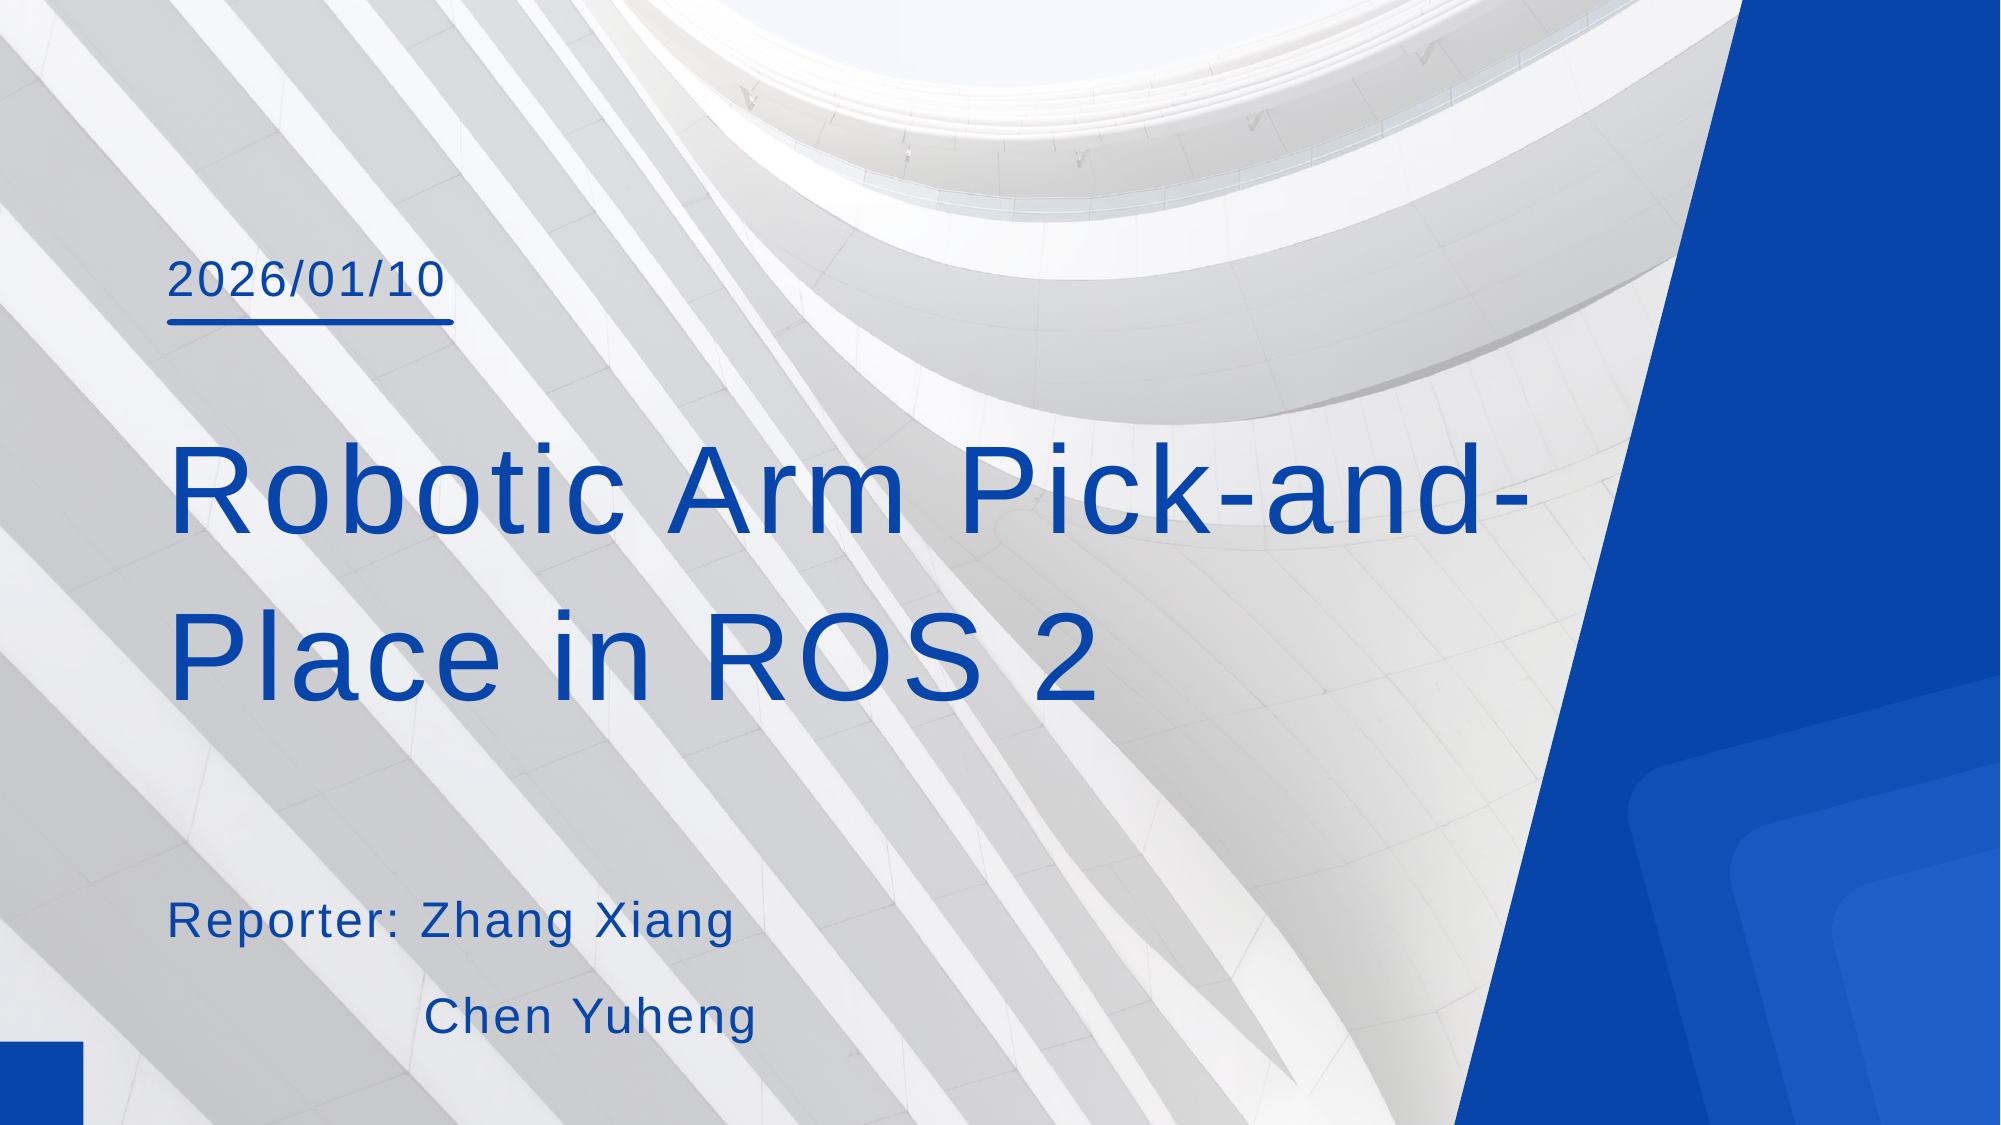

2026/01/10
Robotic Arm Pick-and-Place in ROS 2
Reporter: Zhang Xiang
               Chen Yuheng